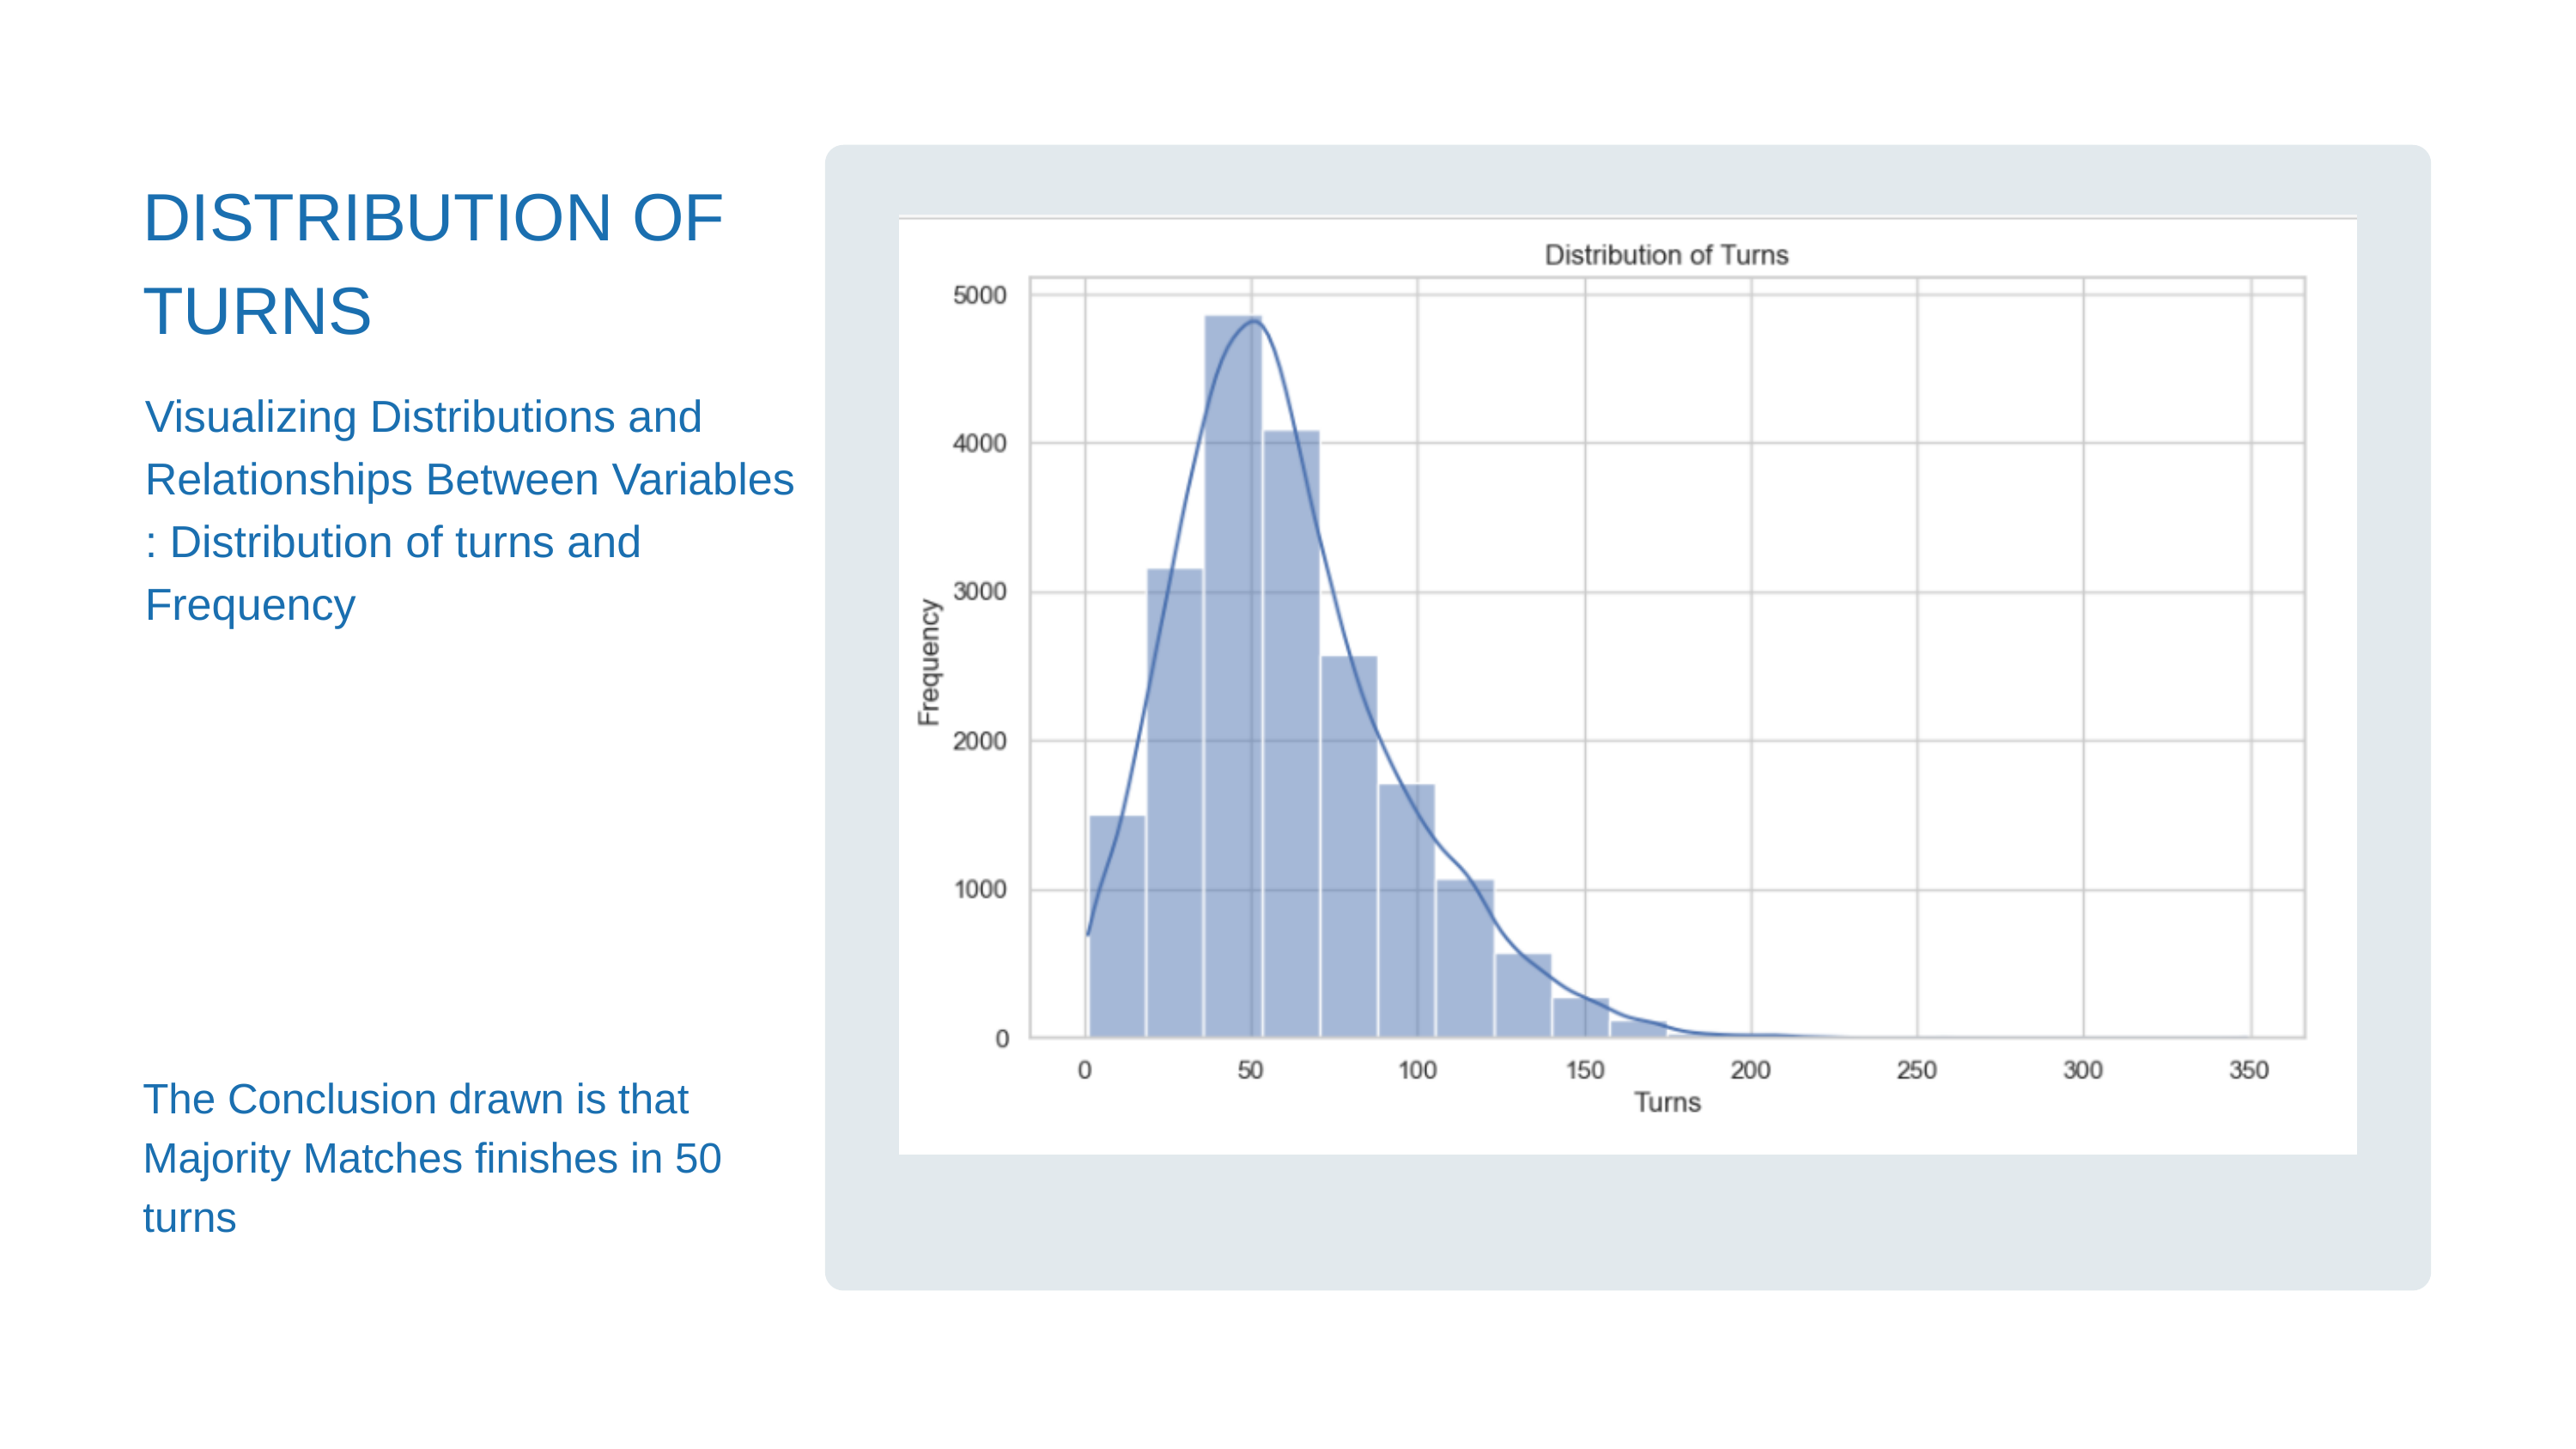

DISTRIBUTION OF TURNS

Visualizing Distributions and Relationships Between Variables : Distribution of turns and Frequency

The Conclusion drawn is that Majority Matches finishes in 50 turns